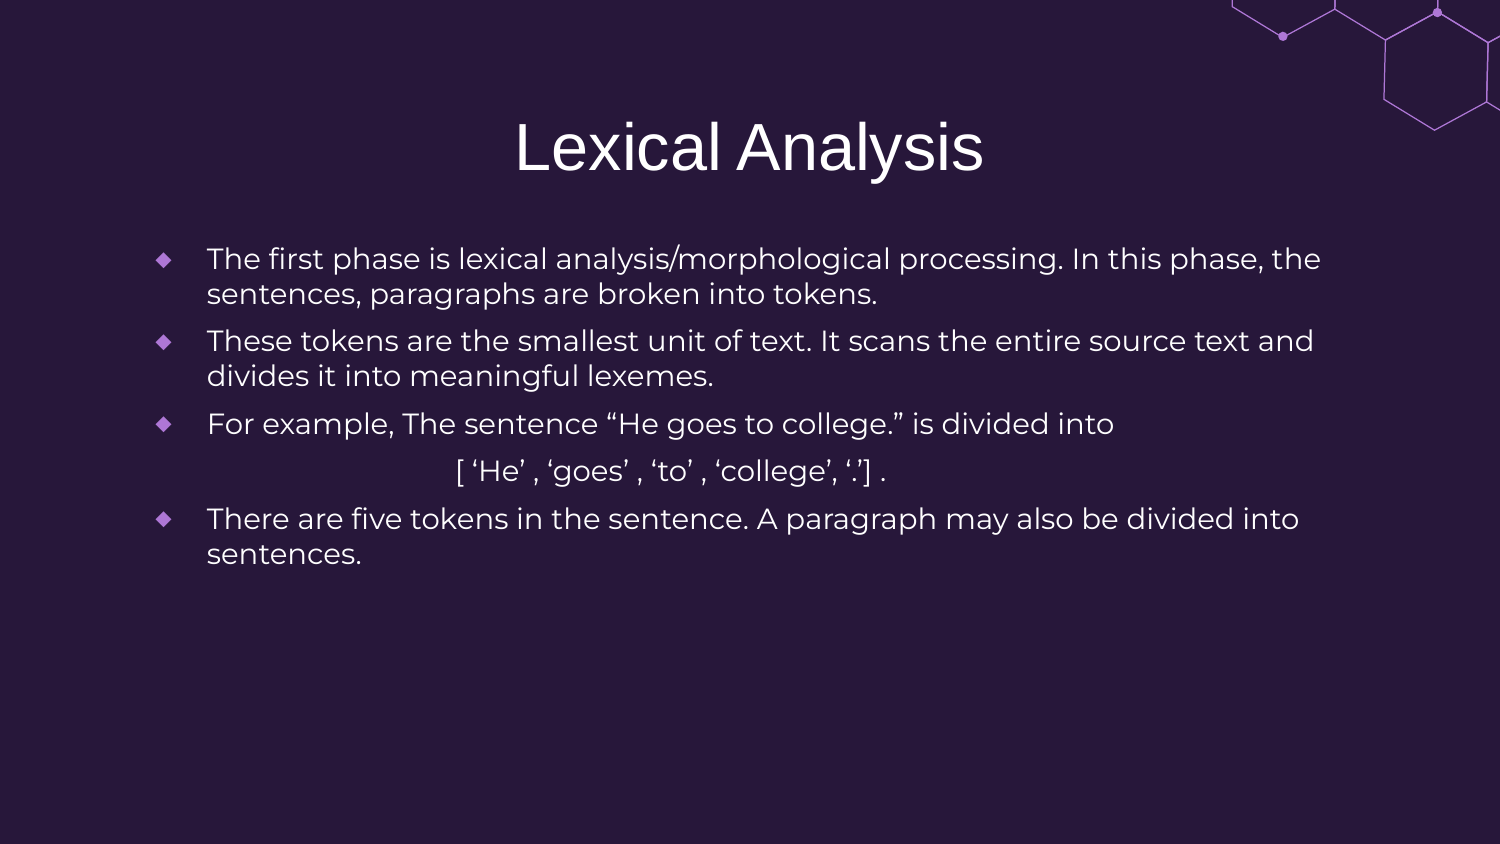

# Lexical Analysis
The first phase is lexical analysis/morphological processing. In this phase, the sentences, paragraphs are broken into tokens.
These tokens are the smallest unit of text. It scans the entire source text and divides it into meaningful lexemes.
For example, The sentence “He goes to college.” is divided into
		[ ‘He’ , ‘goes’ , ‘to’ , ‘college’, ‘.’] .
There are five tokens in the sentence. A paragraph may also be divided into sentences.